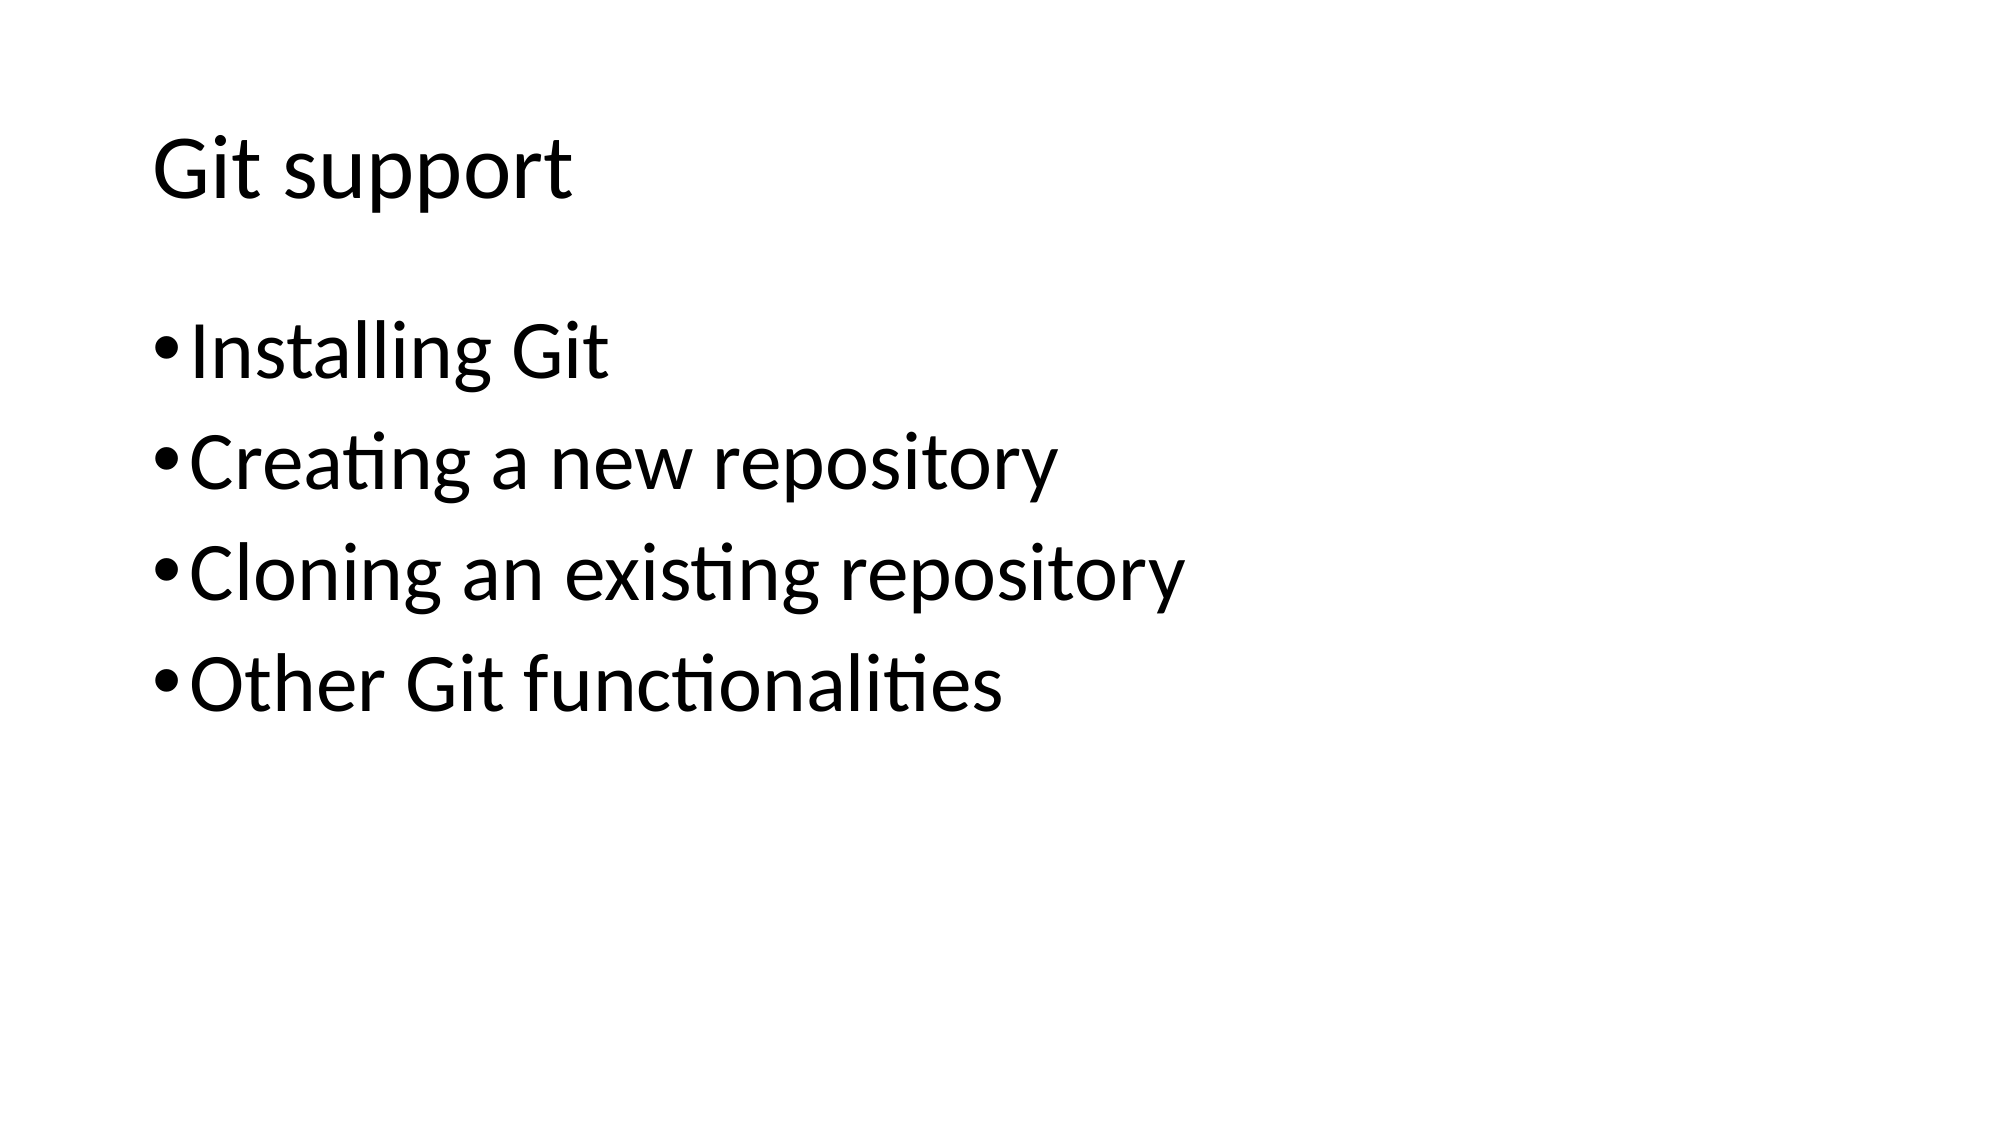

# Git support
Installing Git
Creating a new repository
Cloning an existing repository
Other Git functionalities